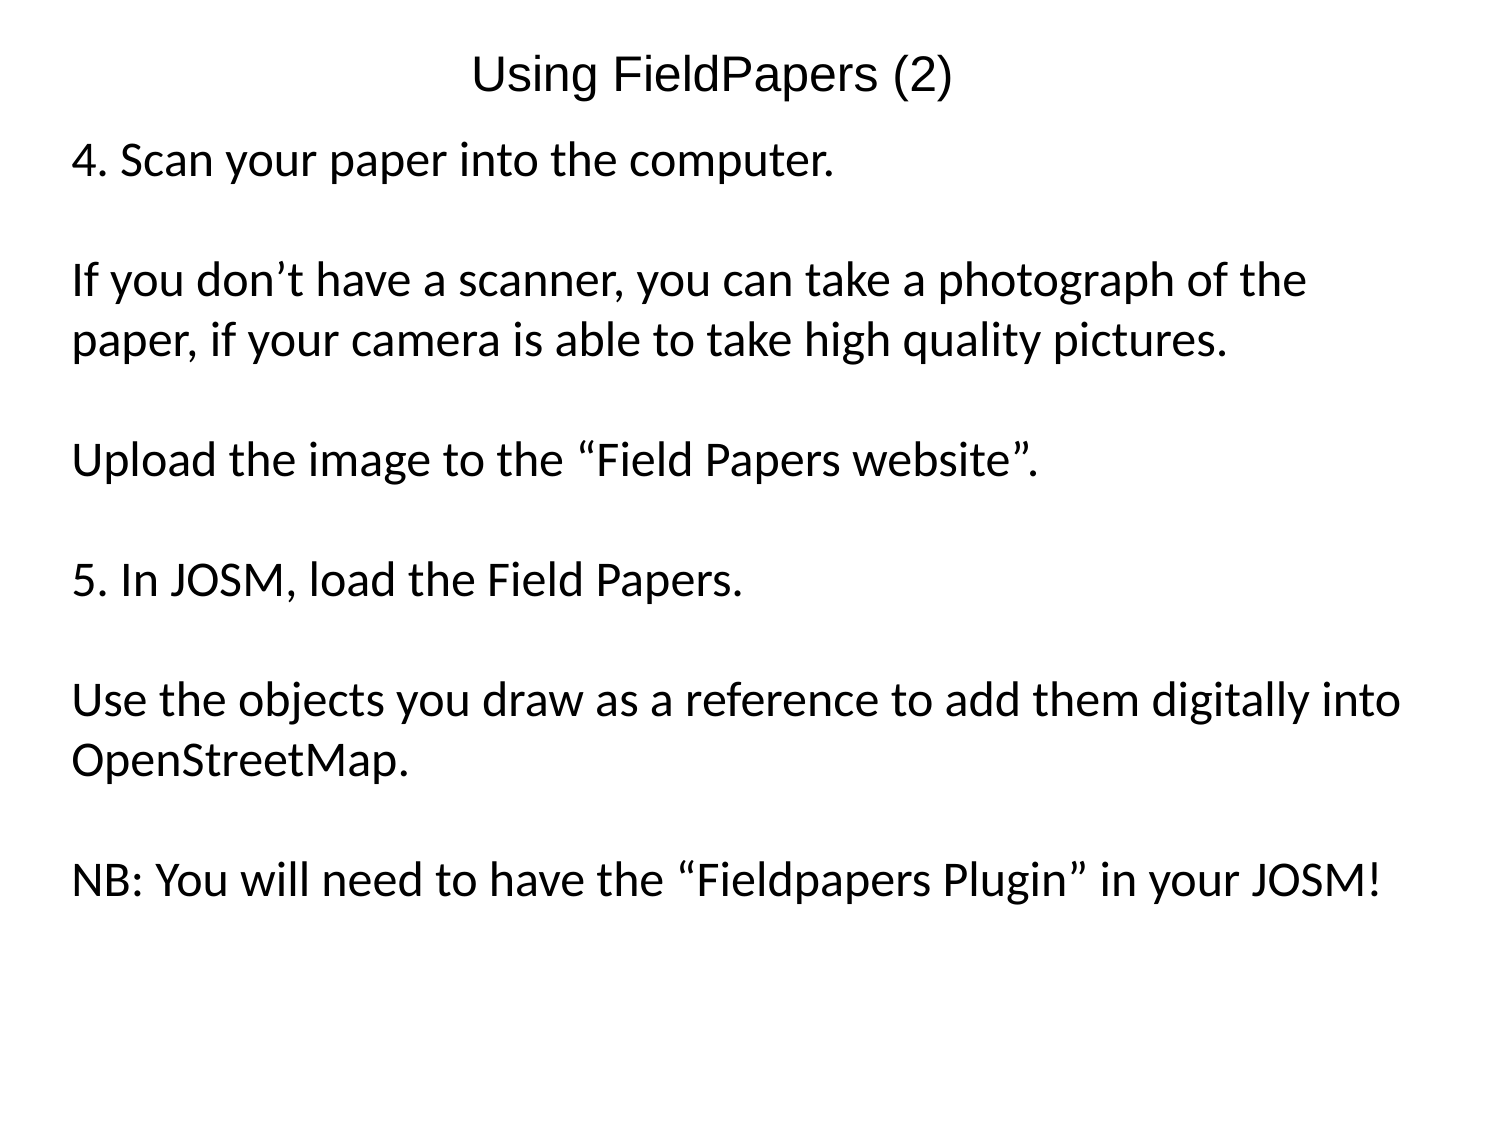

Using FieldPapers (2)
4. Scan your paper into the computer.

If you don’t have a scanner, you can take a photograph of the paper, if your camera is able to take high quality pictures.

Upload the image to the “Field Papers website”.

5. In JOSM, load the Field Papers.

Use the objects you draw as a reference to add them digitally into OpenStreetMap.

NB: You will need to have the “Fieldpapers Plugin” in your JOSM!